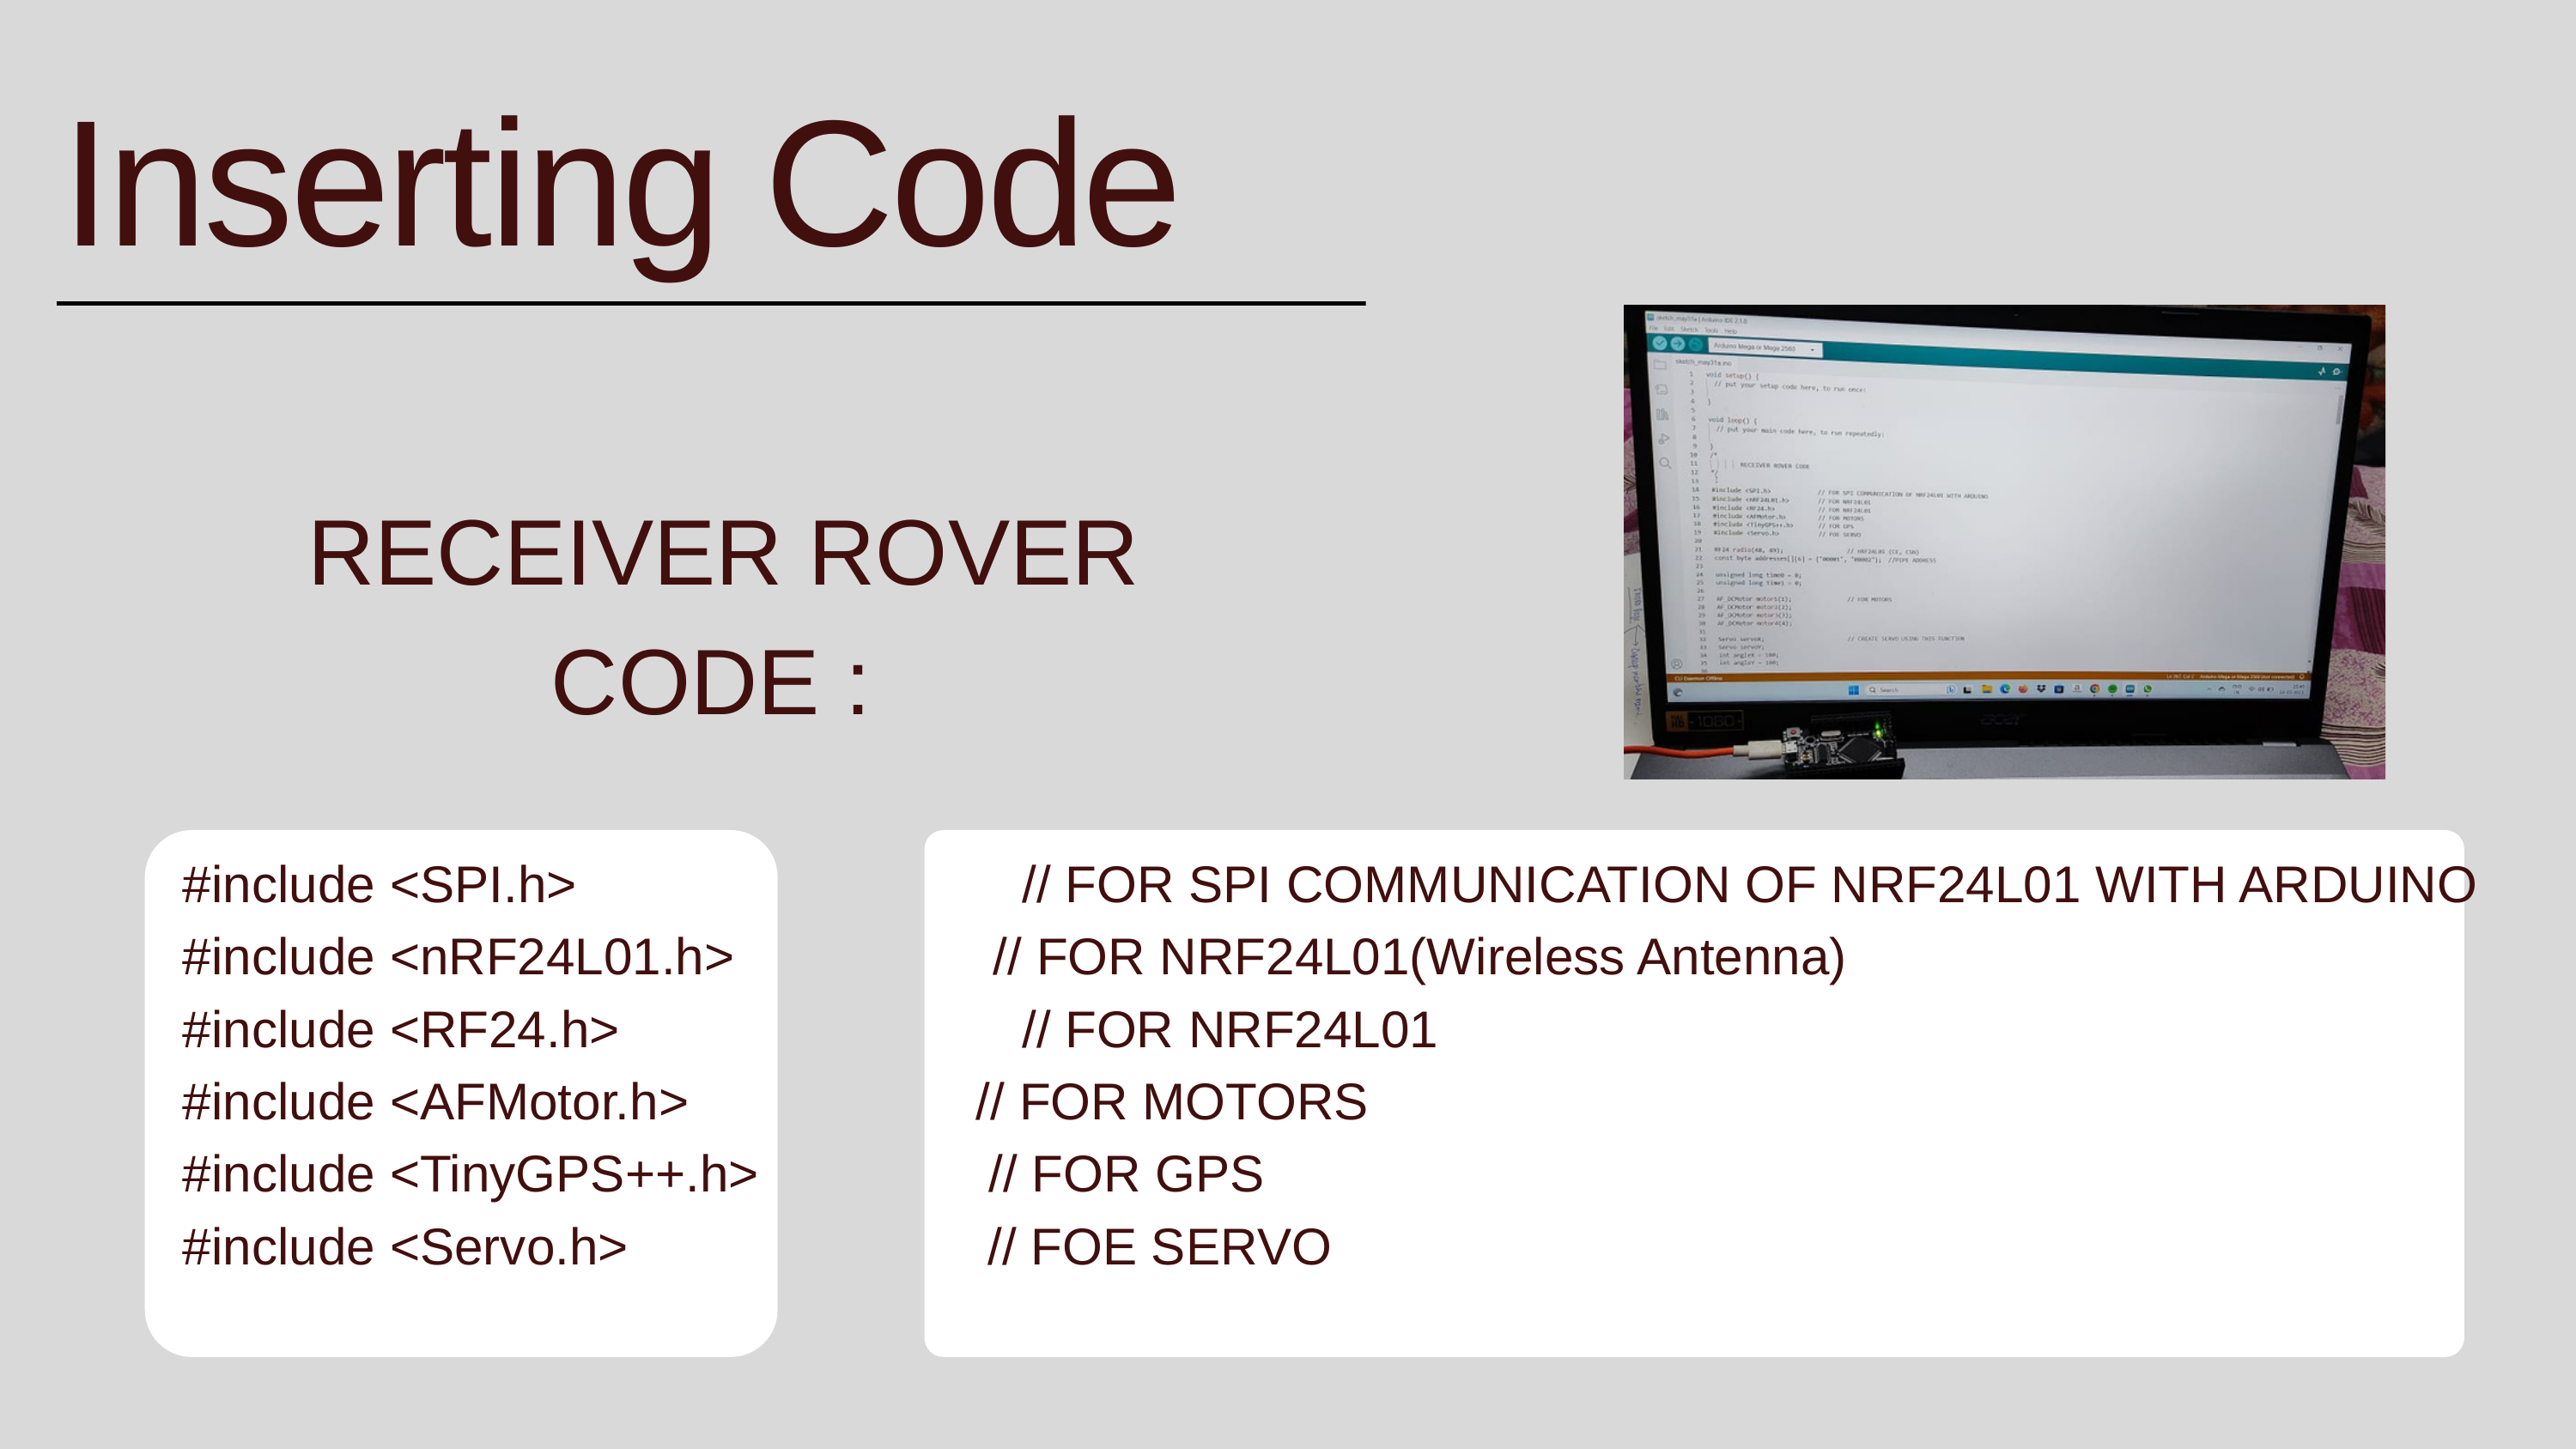

Inserting Code

 RECEIVER ROVER CODE :

#include <SPI.h>                               // FOR SPI COMMUNICATION OF NRF24L01 WITH ARDUINO
#include <nRF24L01.h>                  // FOR NRF24L01(Wireless Antenna)
#include <RF24.h>                            // FOR NRF24L01
#include <AFMotor.h>                    // FOR MOTORS
#include <TinyGPS++.h>                // FOR GPS
#include <Servo.h>                         // FOE SERVO